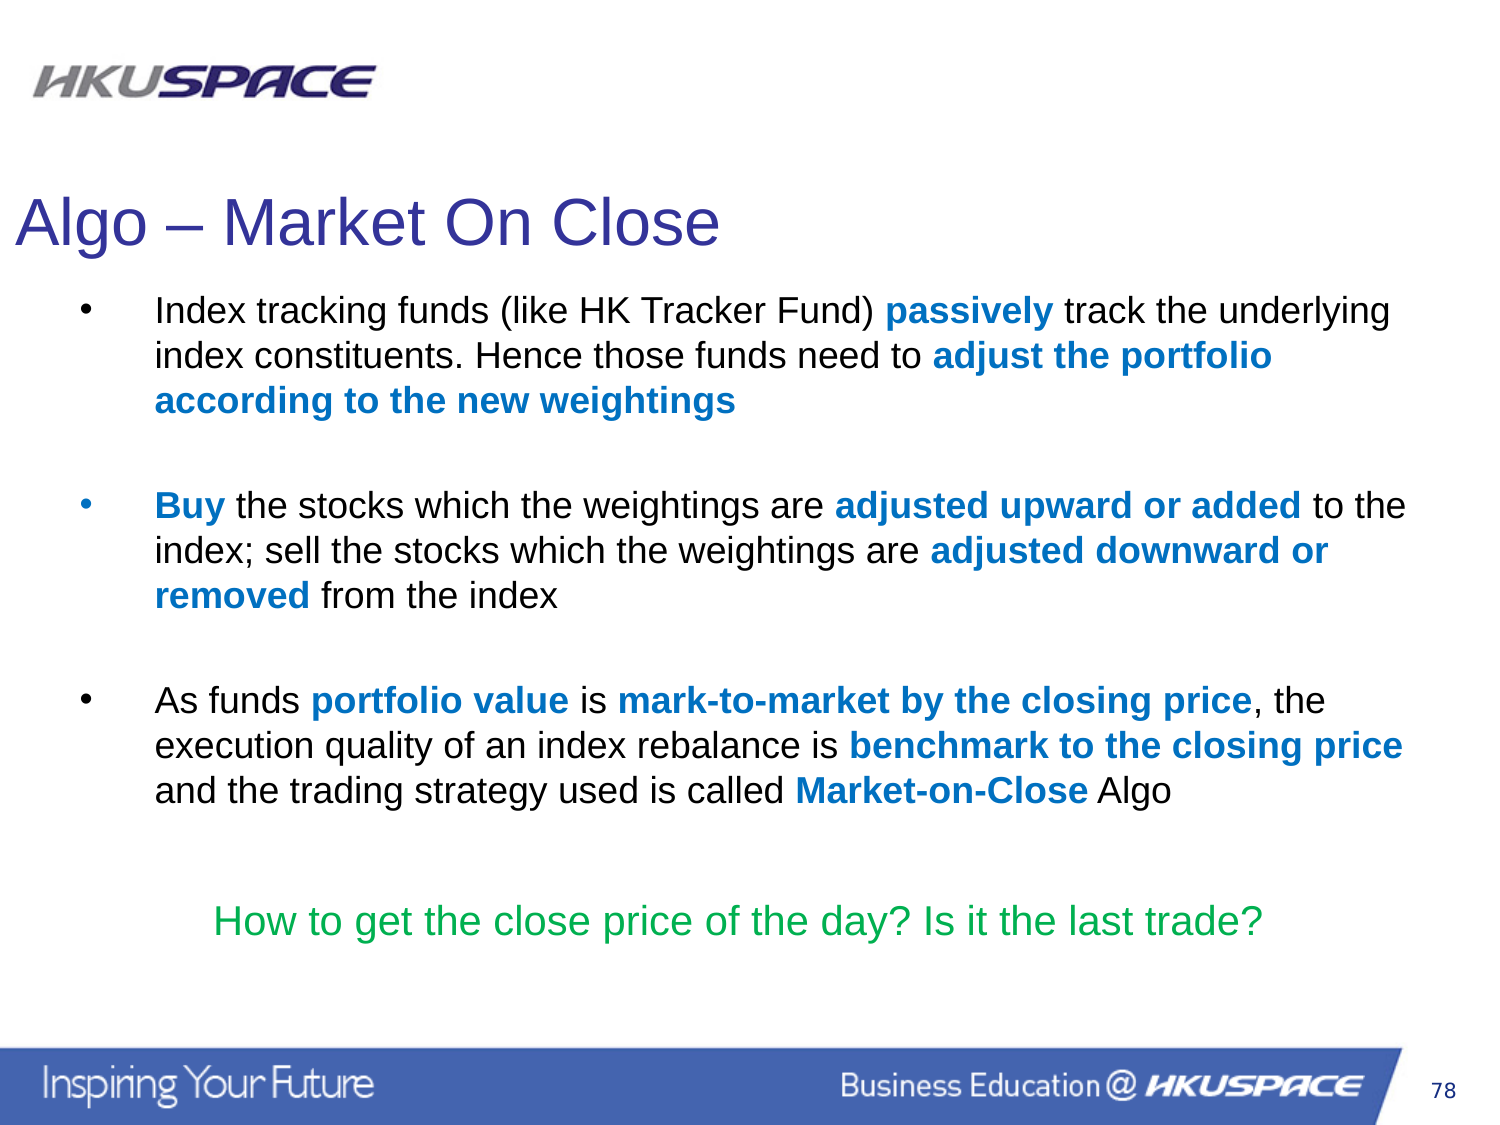

Algo – Market On Close
Index tracking funds (like HK Tracker Fund) passively track the underlying index constituents. Hence those funds need to adjust the portfolio according to the new weightings

Buy the stocks which the weightings are adjusted upward or added to the index; sell the stocks which the weightings are adjusted downward or removed from the index

As funds portfolio value is mark-to-market by the closing price, the execution quality of an index rebalance is benchmark to the closing price and the trading strategy used is called Market-on-Close Algo

How to get the close price of the day? Is it the last trade?
78